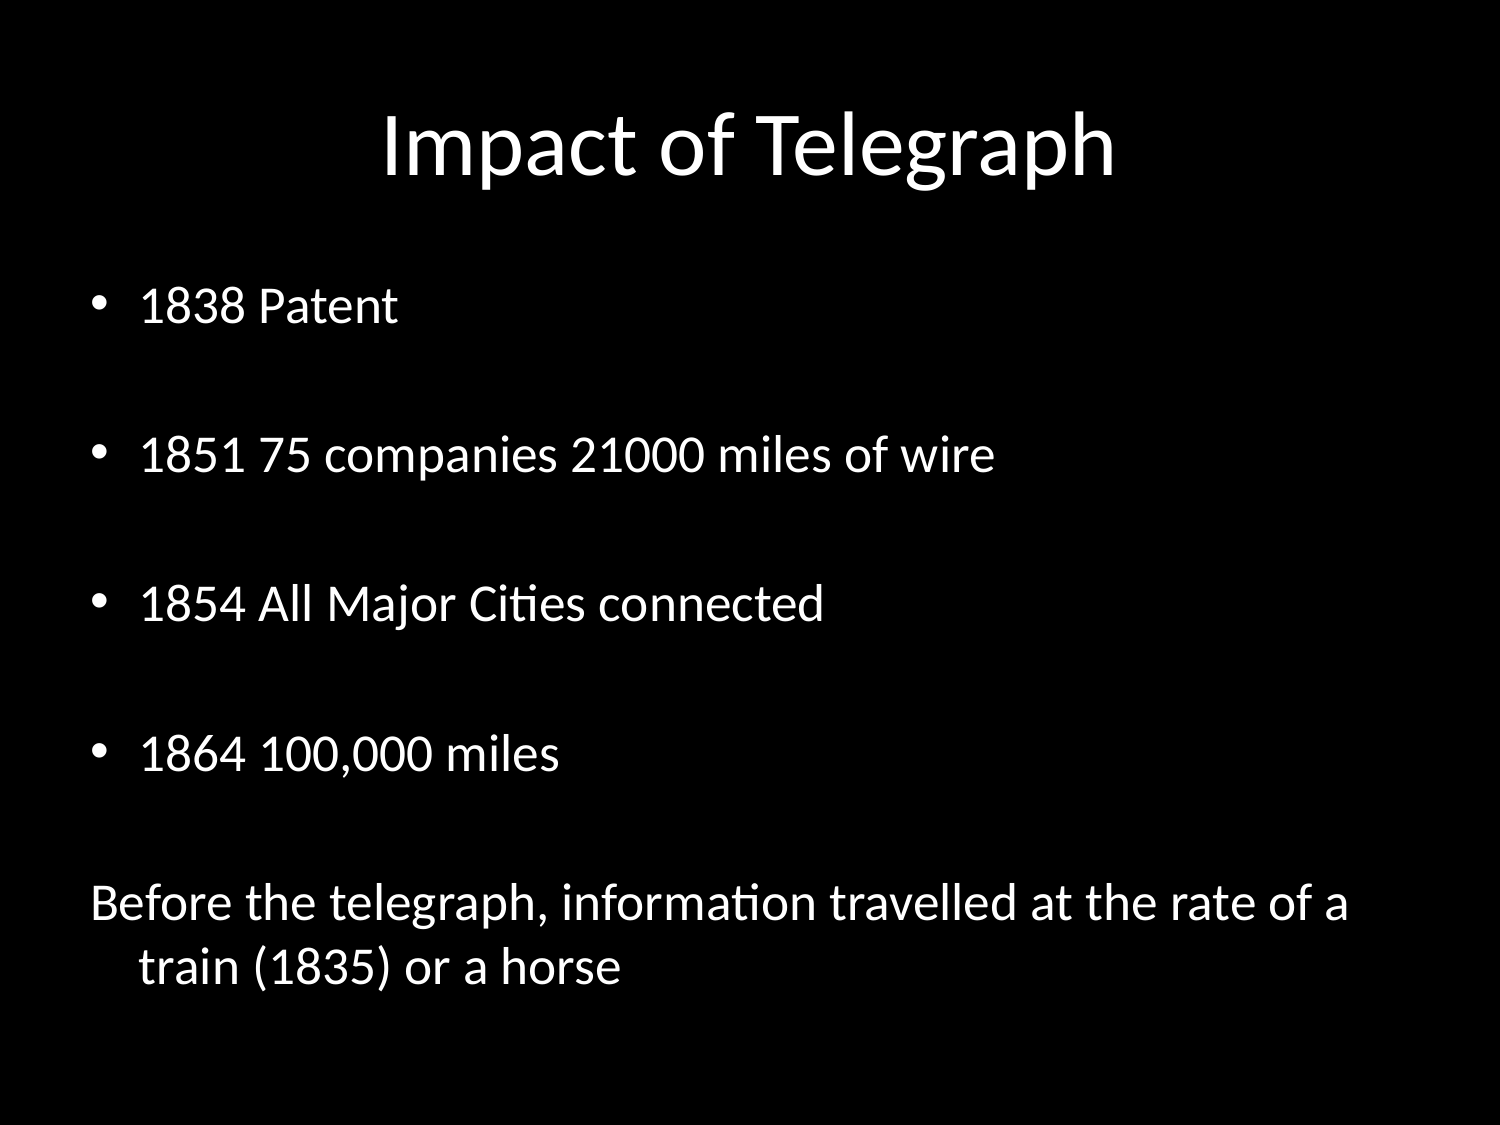

# Impact of Telegraph
1838 Patent

1851 75 companies 21000 miles of wire

1854 All Major Cities connected

1864 100,000 miles

Before the telegraph, information travelled at the rate of a train (1835) or a horse